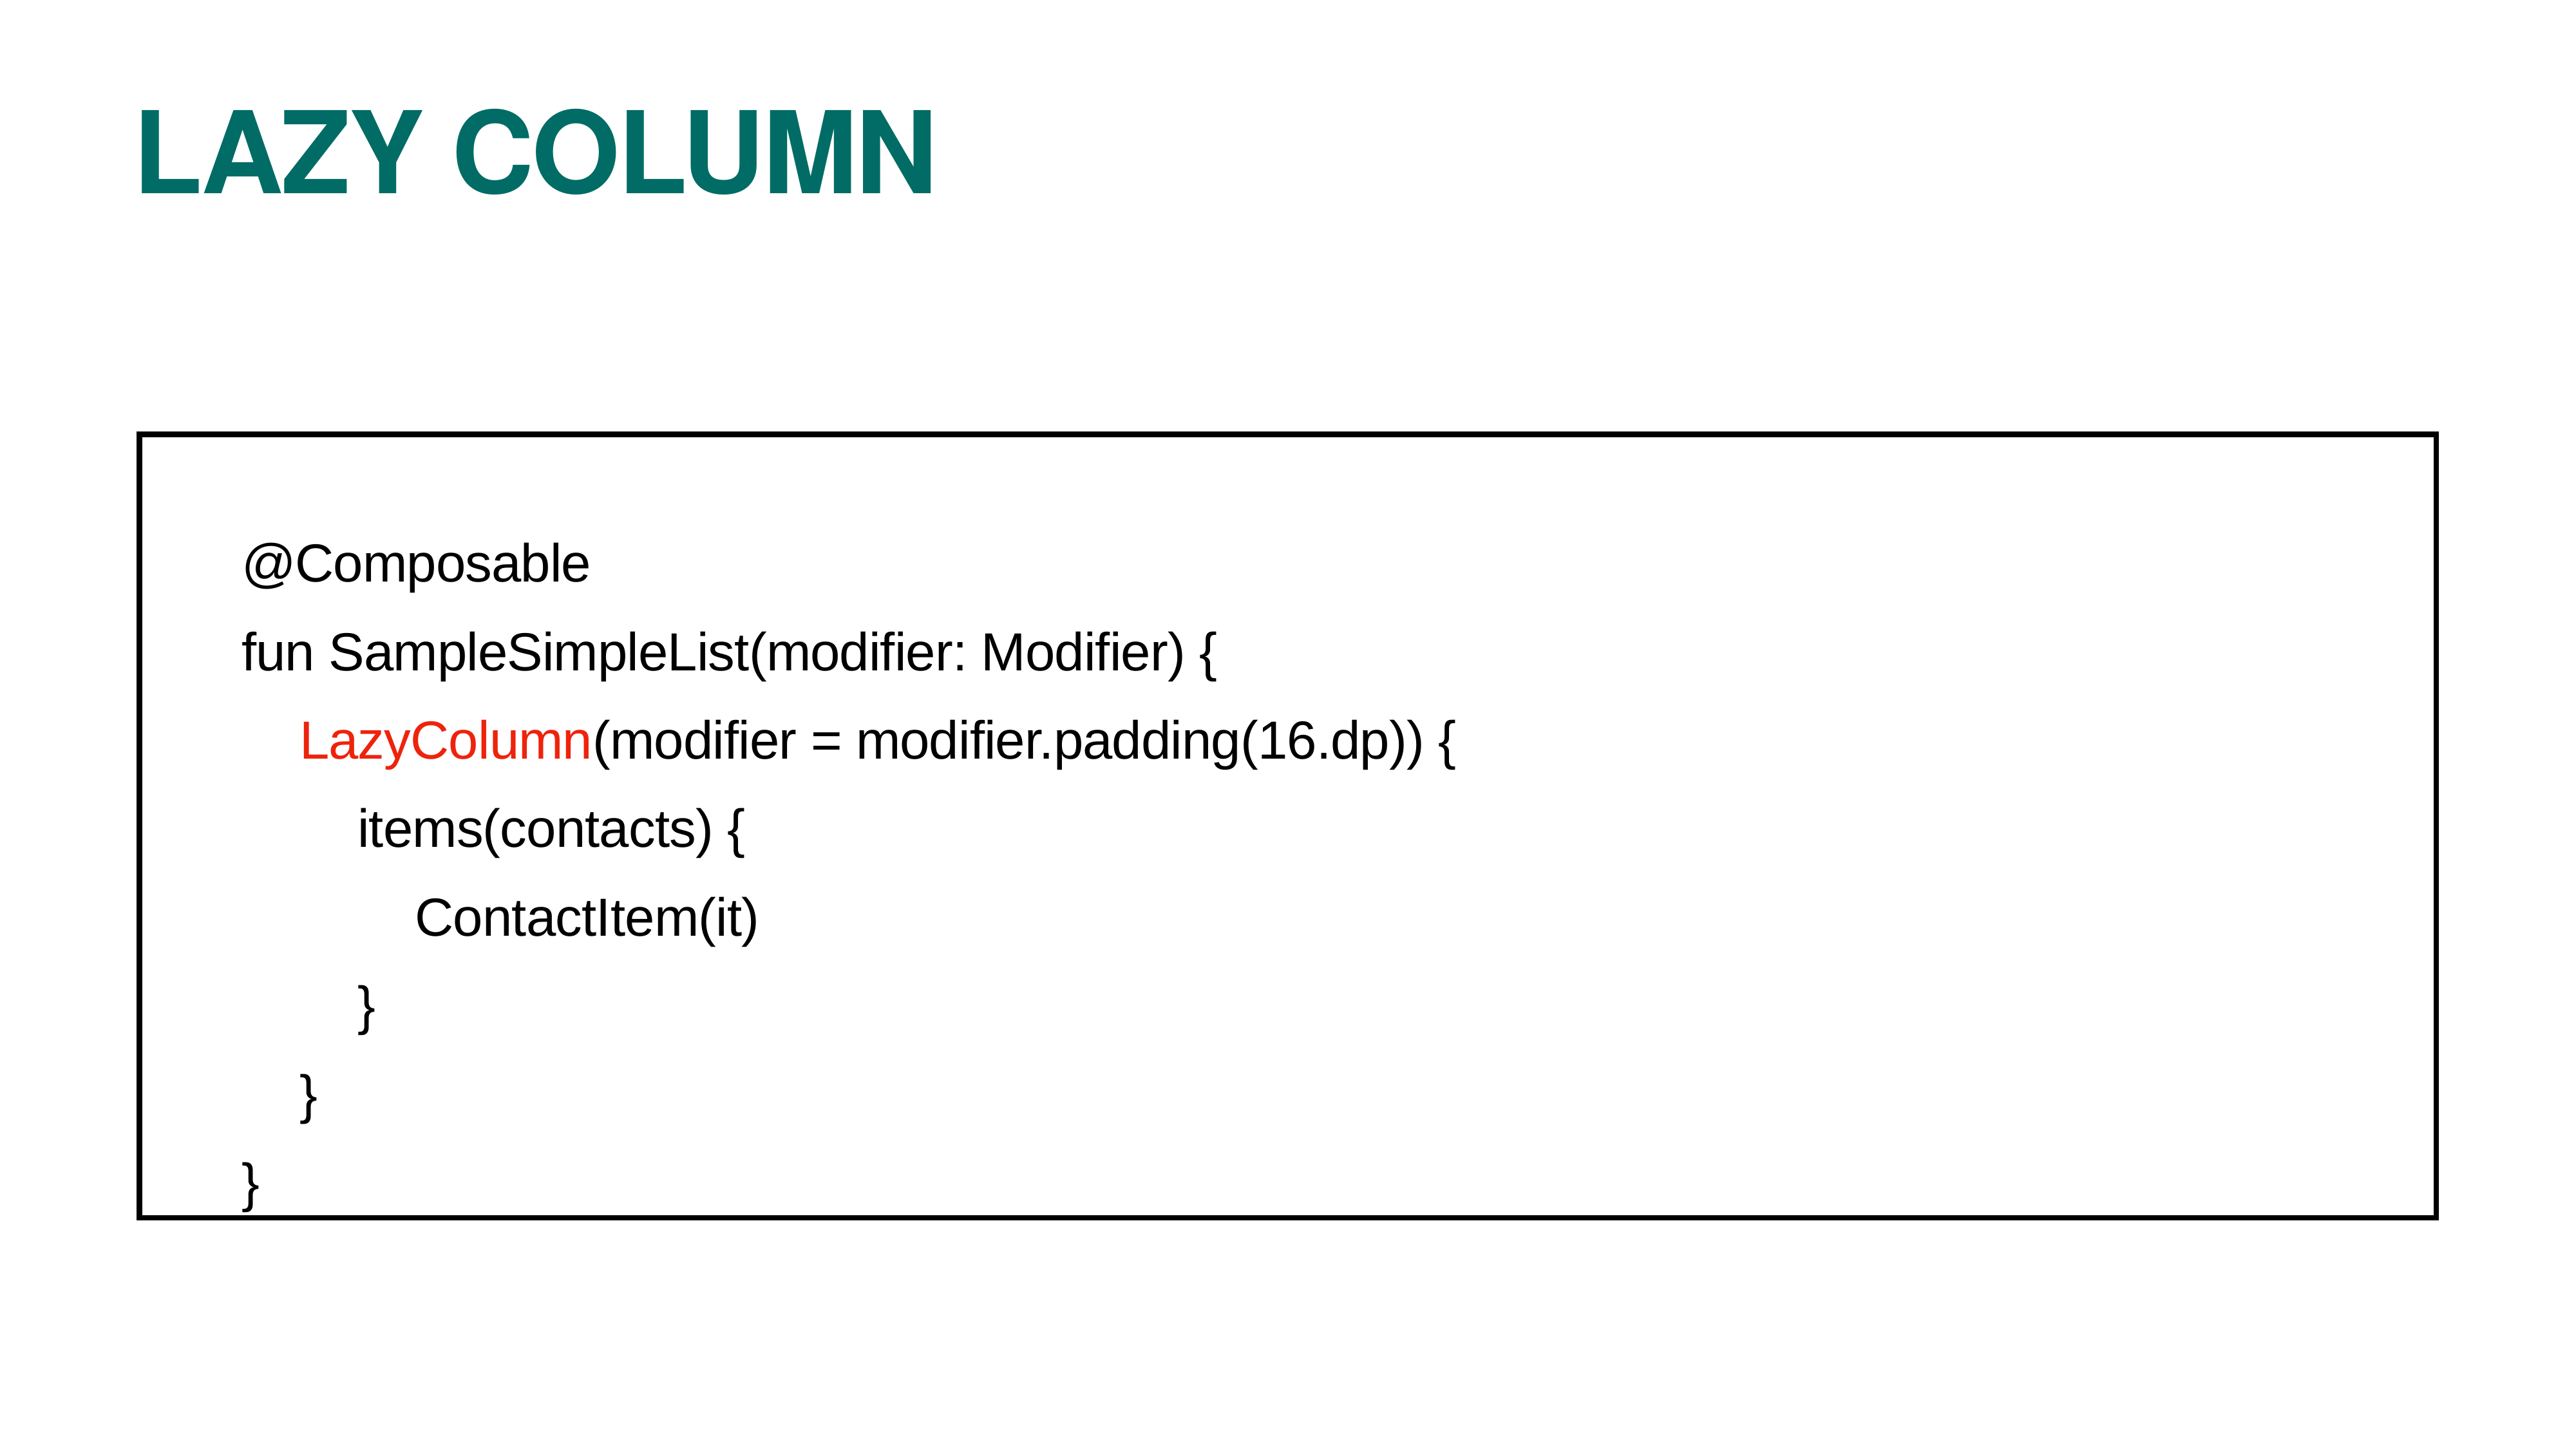

# LAZY COLUMN

@Composable
fun SampleSimpleList(modifier: Modifier) {
    LazyColumn(modifier = modifier.padding(16.dp)) {
        items(contacts) {
            ContactItem(it)
        }
    }
}